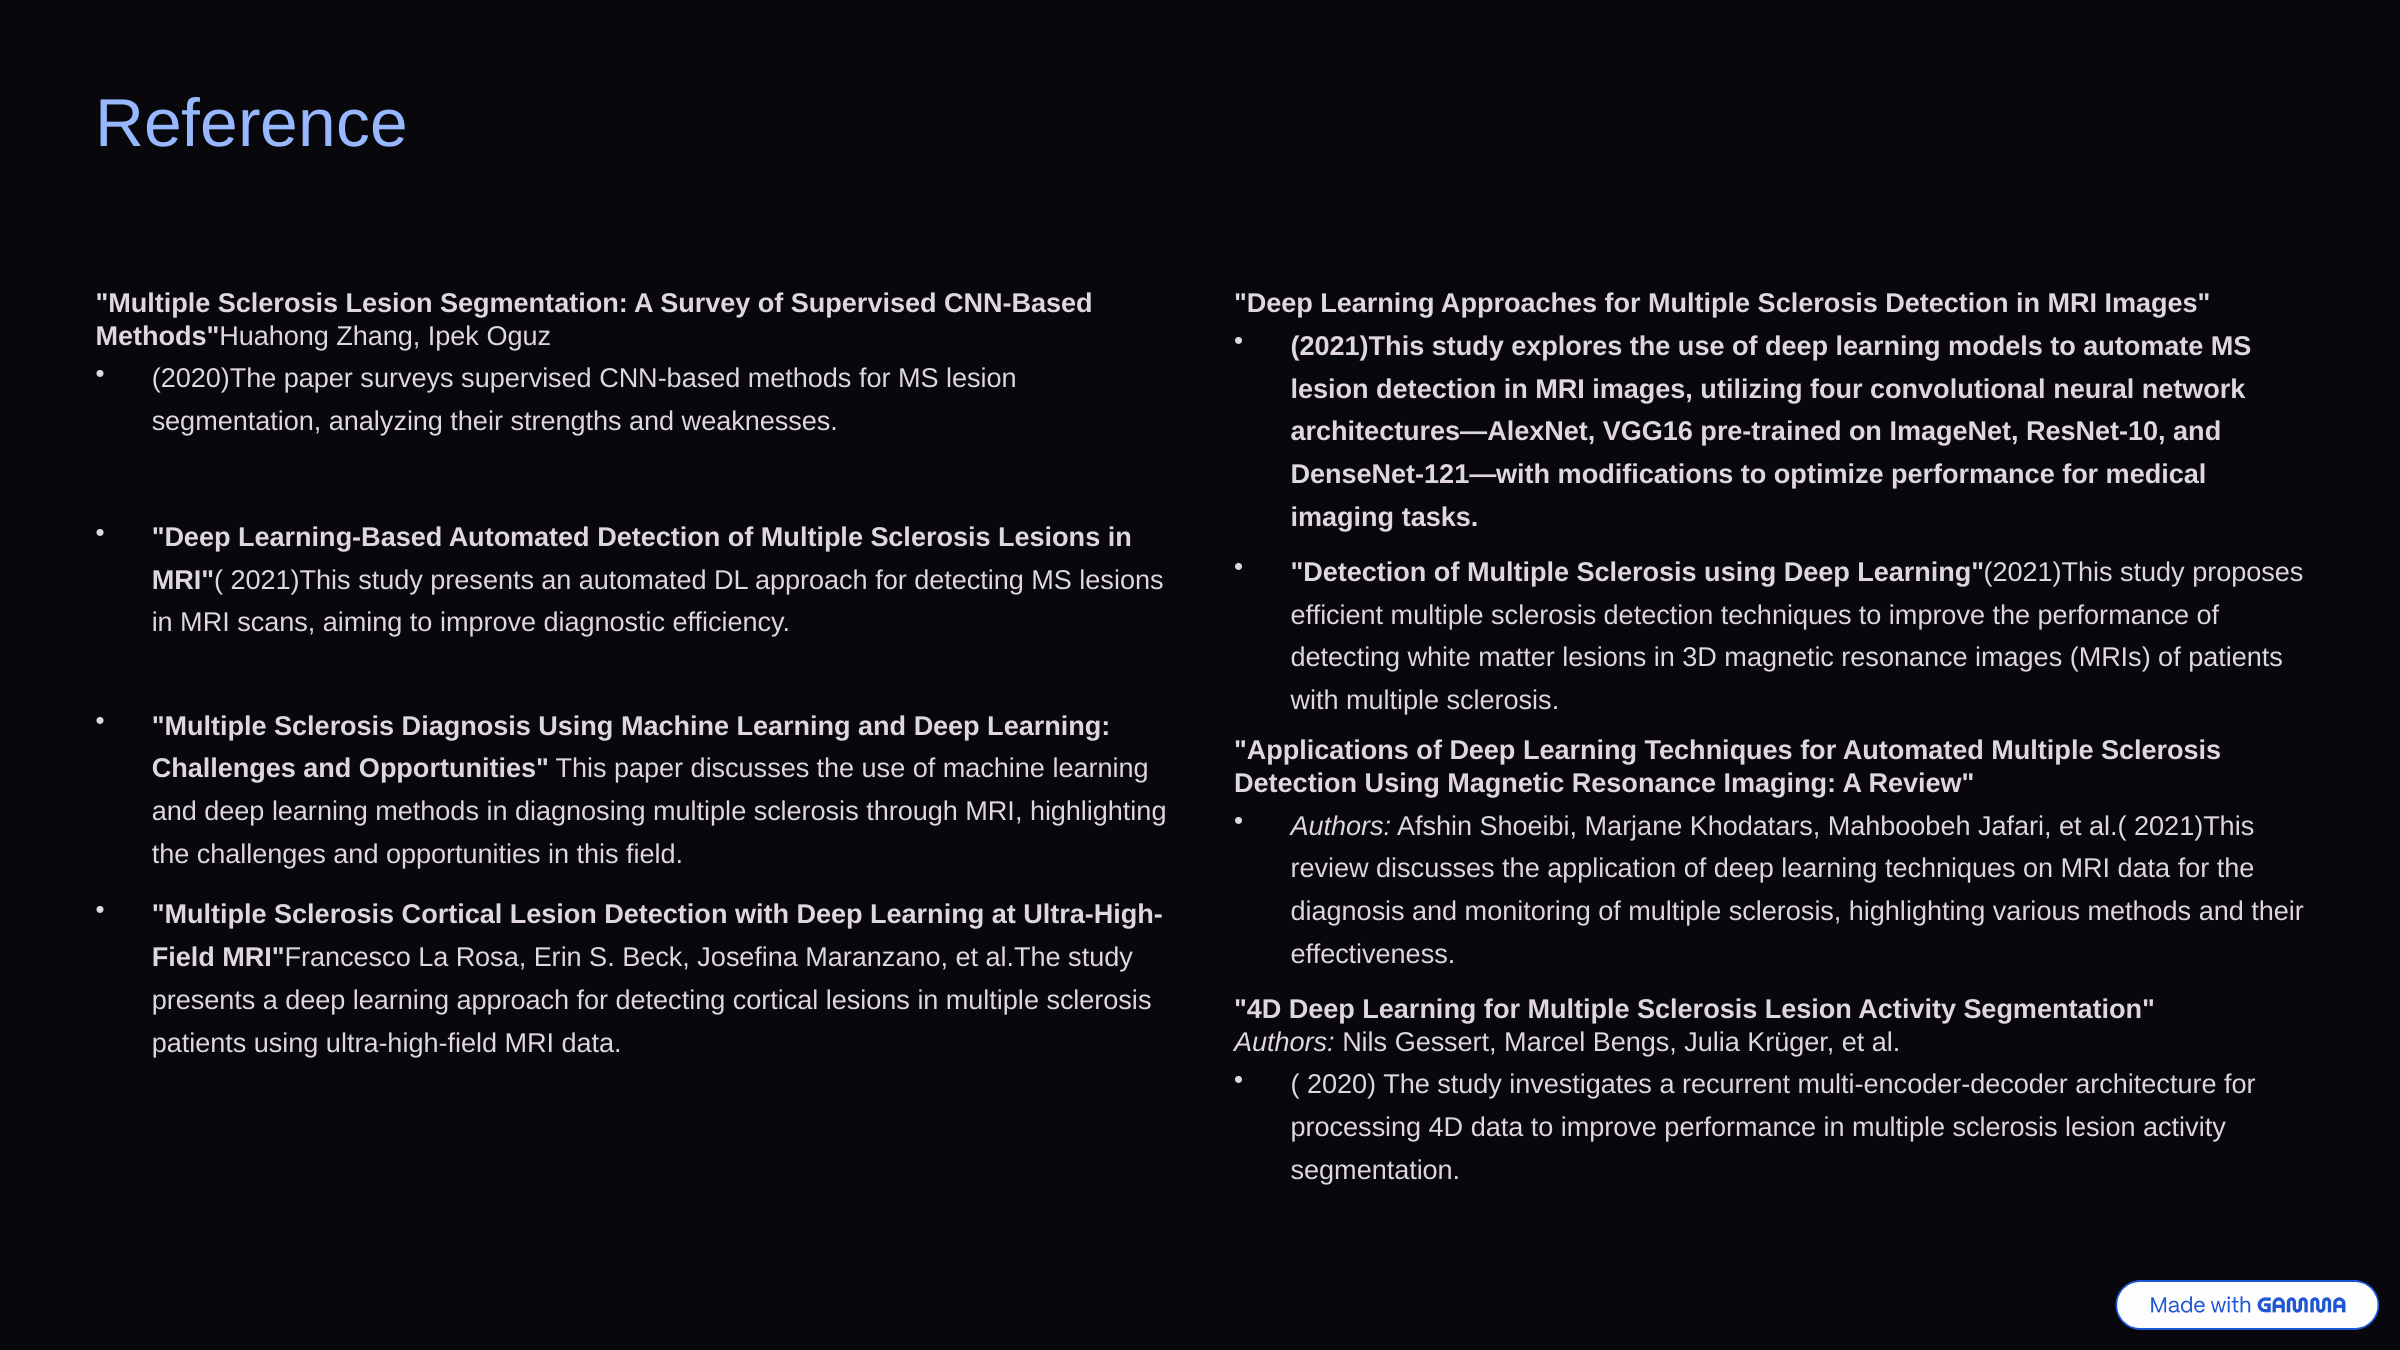

Reference

"Multiple Sclerosis Lesion Segmentation: A Survey of Supervised CNN-Based Methods"Huahong Zhang, Ipek Oguz
(2020)The paper surveys supervised CNN-based methods for MS lesion segmentation, analyzing their strengths and weaknesses.
"Deep Learning Approaches for Multiple Sclerosis Detection in MRI Images"
(2021)This study explores the use of deep learning models to automate MS lesion detection in MRI images, utilizing four convolutional neural network architectures—AlexNet, VGG16 pre-trained on ImageNet, ResNet-10, and DenseNet-121—with modifications to optimize performance for medical imaging tasks.​

"Deep Learning-Based Automated Detection of Multiple Sclerosis Lesions in MRI"( 2021)This study presents an automated DL approach for detecting MS lesions in MRI scans, aiming to improve diagnostic efficiency.
"Detection of Multiple Sclerosis using Deep Learning"(2021)This study proposes efficient multiple sclerosis detection techniques to improve the performance of detecting white matter lesions in 3D magnetic resonance images (MRIs) of patients with multiple sclerosis.

"Multiple Sclerosis Diagnosis Using Machine Learning and Deep Learning: Challenges and Opportunities" This paper discusses the use of machine learning and deep learning methods in diagnosing multiple sclerosis through MRI, highlighting the challenges and opportunities in this field.
"Applications of Deep Learning Techniques for Automated Multiple Sclerosis Detection Using Magnetic Resonance Imaging: A Review"
Authors: Afshin Shoeibi, Marjane Khodatars, Mahboobeh Jafari, et al.( 2021)This review discusses the application of deep learning techniques on MRI data for the diagnosis and monitoring of multiple sclerosis, highlighting various methods and their effectiveness.​

"Multiple Sclerosis Cortical Lesion Detection with Deep Learning at Ultra-High-Field MRI"Francesco La Rosa, Erin S. Beck, Josefina Maranzano, et al.The study presents a deep learning approach for detecting cortical lesions in multiple sclerosis patients using ultra-high-field MRI data.

"4D Deep Learning for Multiple Sclerosis Lesion Activity Segmentation"
Authors: Nils Gessert, Marcel Bengs, Julia Krüger, et al.
( 2020) The study investigates a recurrent multi-encoder-decoder architecture for processing 4D data to improve performance in multiple sclerosis lesion activity segmentation.​